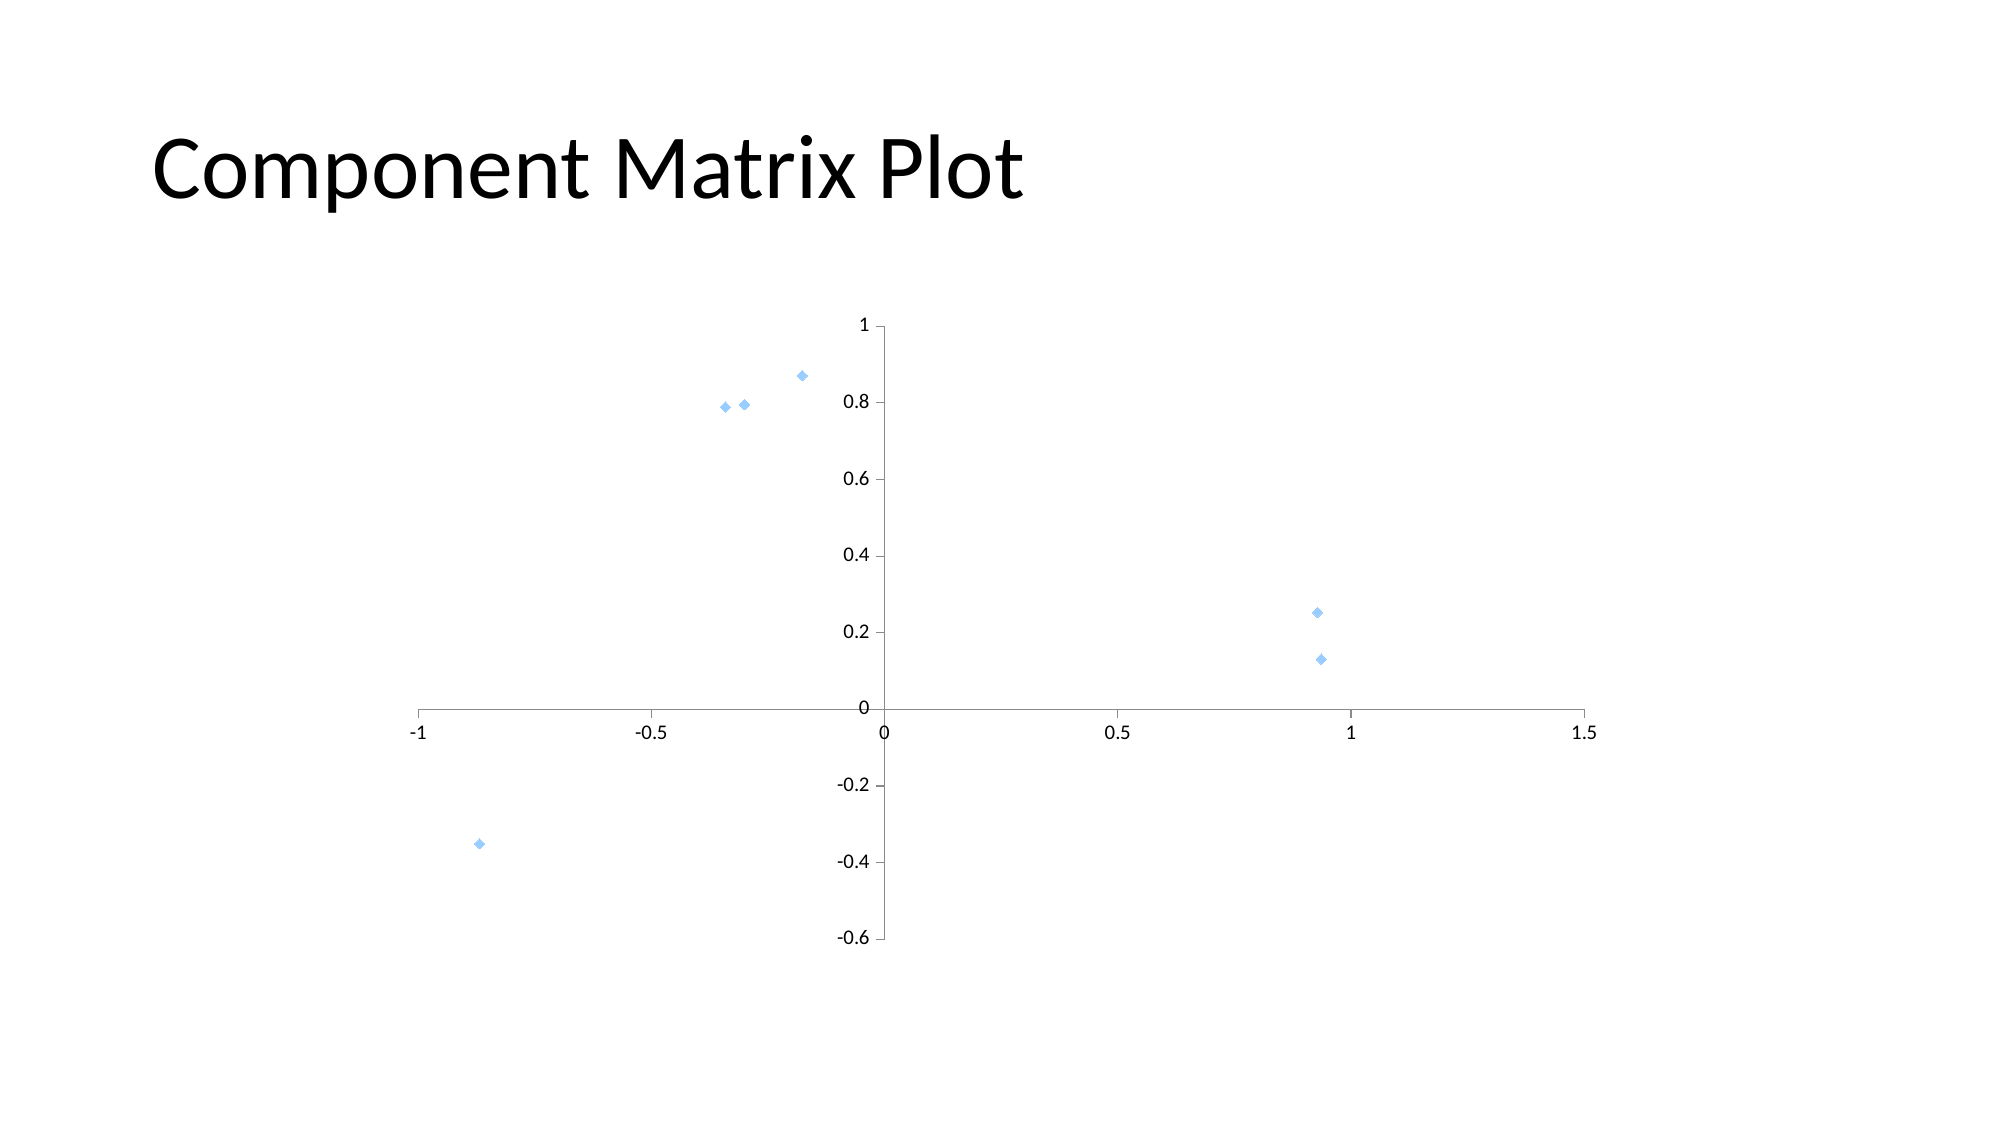

# Component Matrix Plot

### Chart

| Category |  |
|---|---|